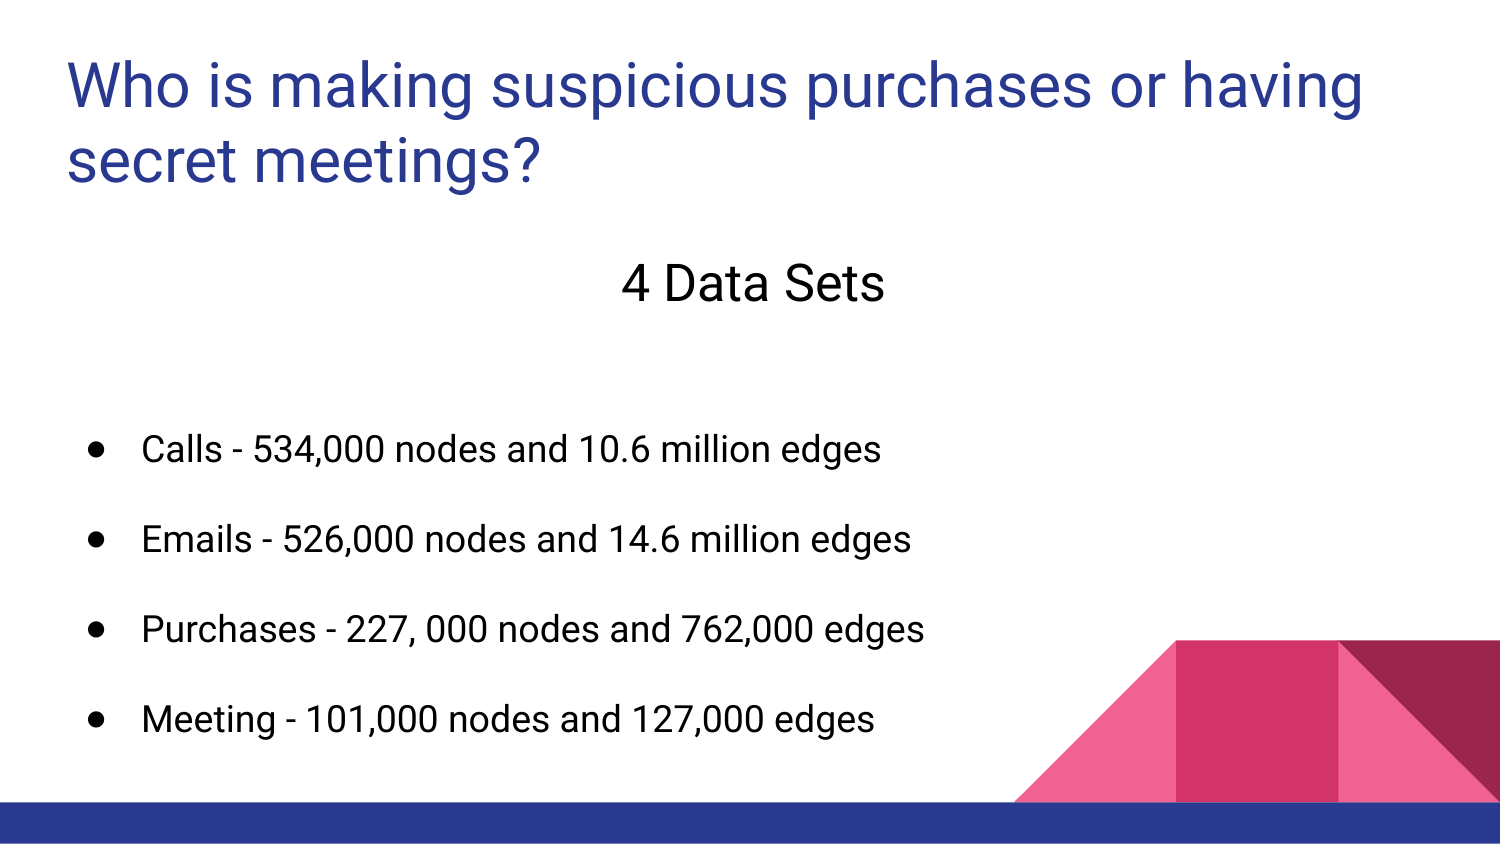

# Who is making suspicious purchases or having secret meetings?
4 Data Sets
Calls - 534,000 nodes and 10.6 million edges
Emails - 526,000 nodes and 14.6 million edges
Purchases - 227, 000 nodes and 762,000 edges
Meeting - 101,000 nodes and 127,000 edges